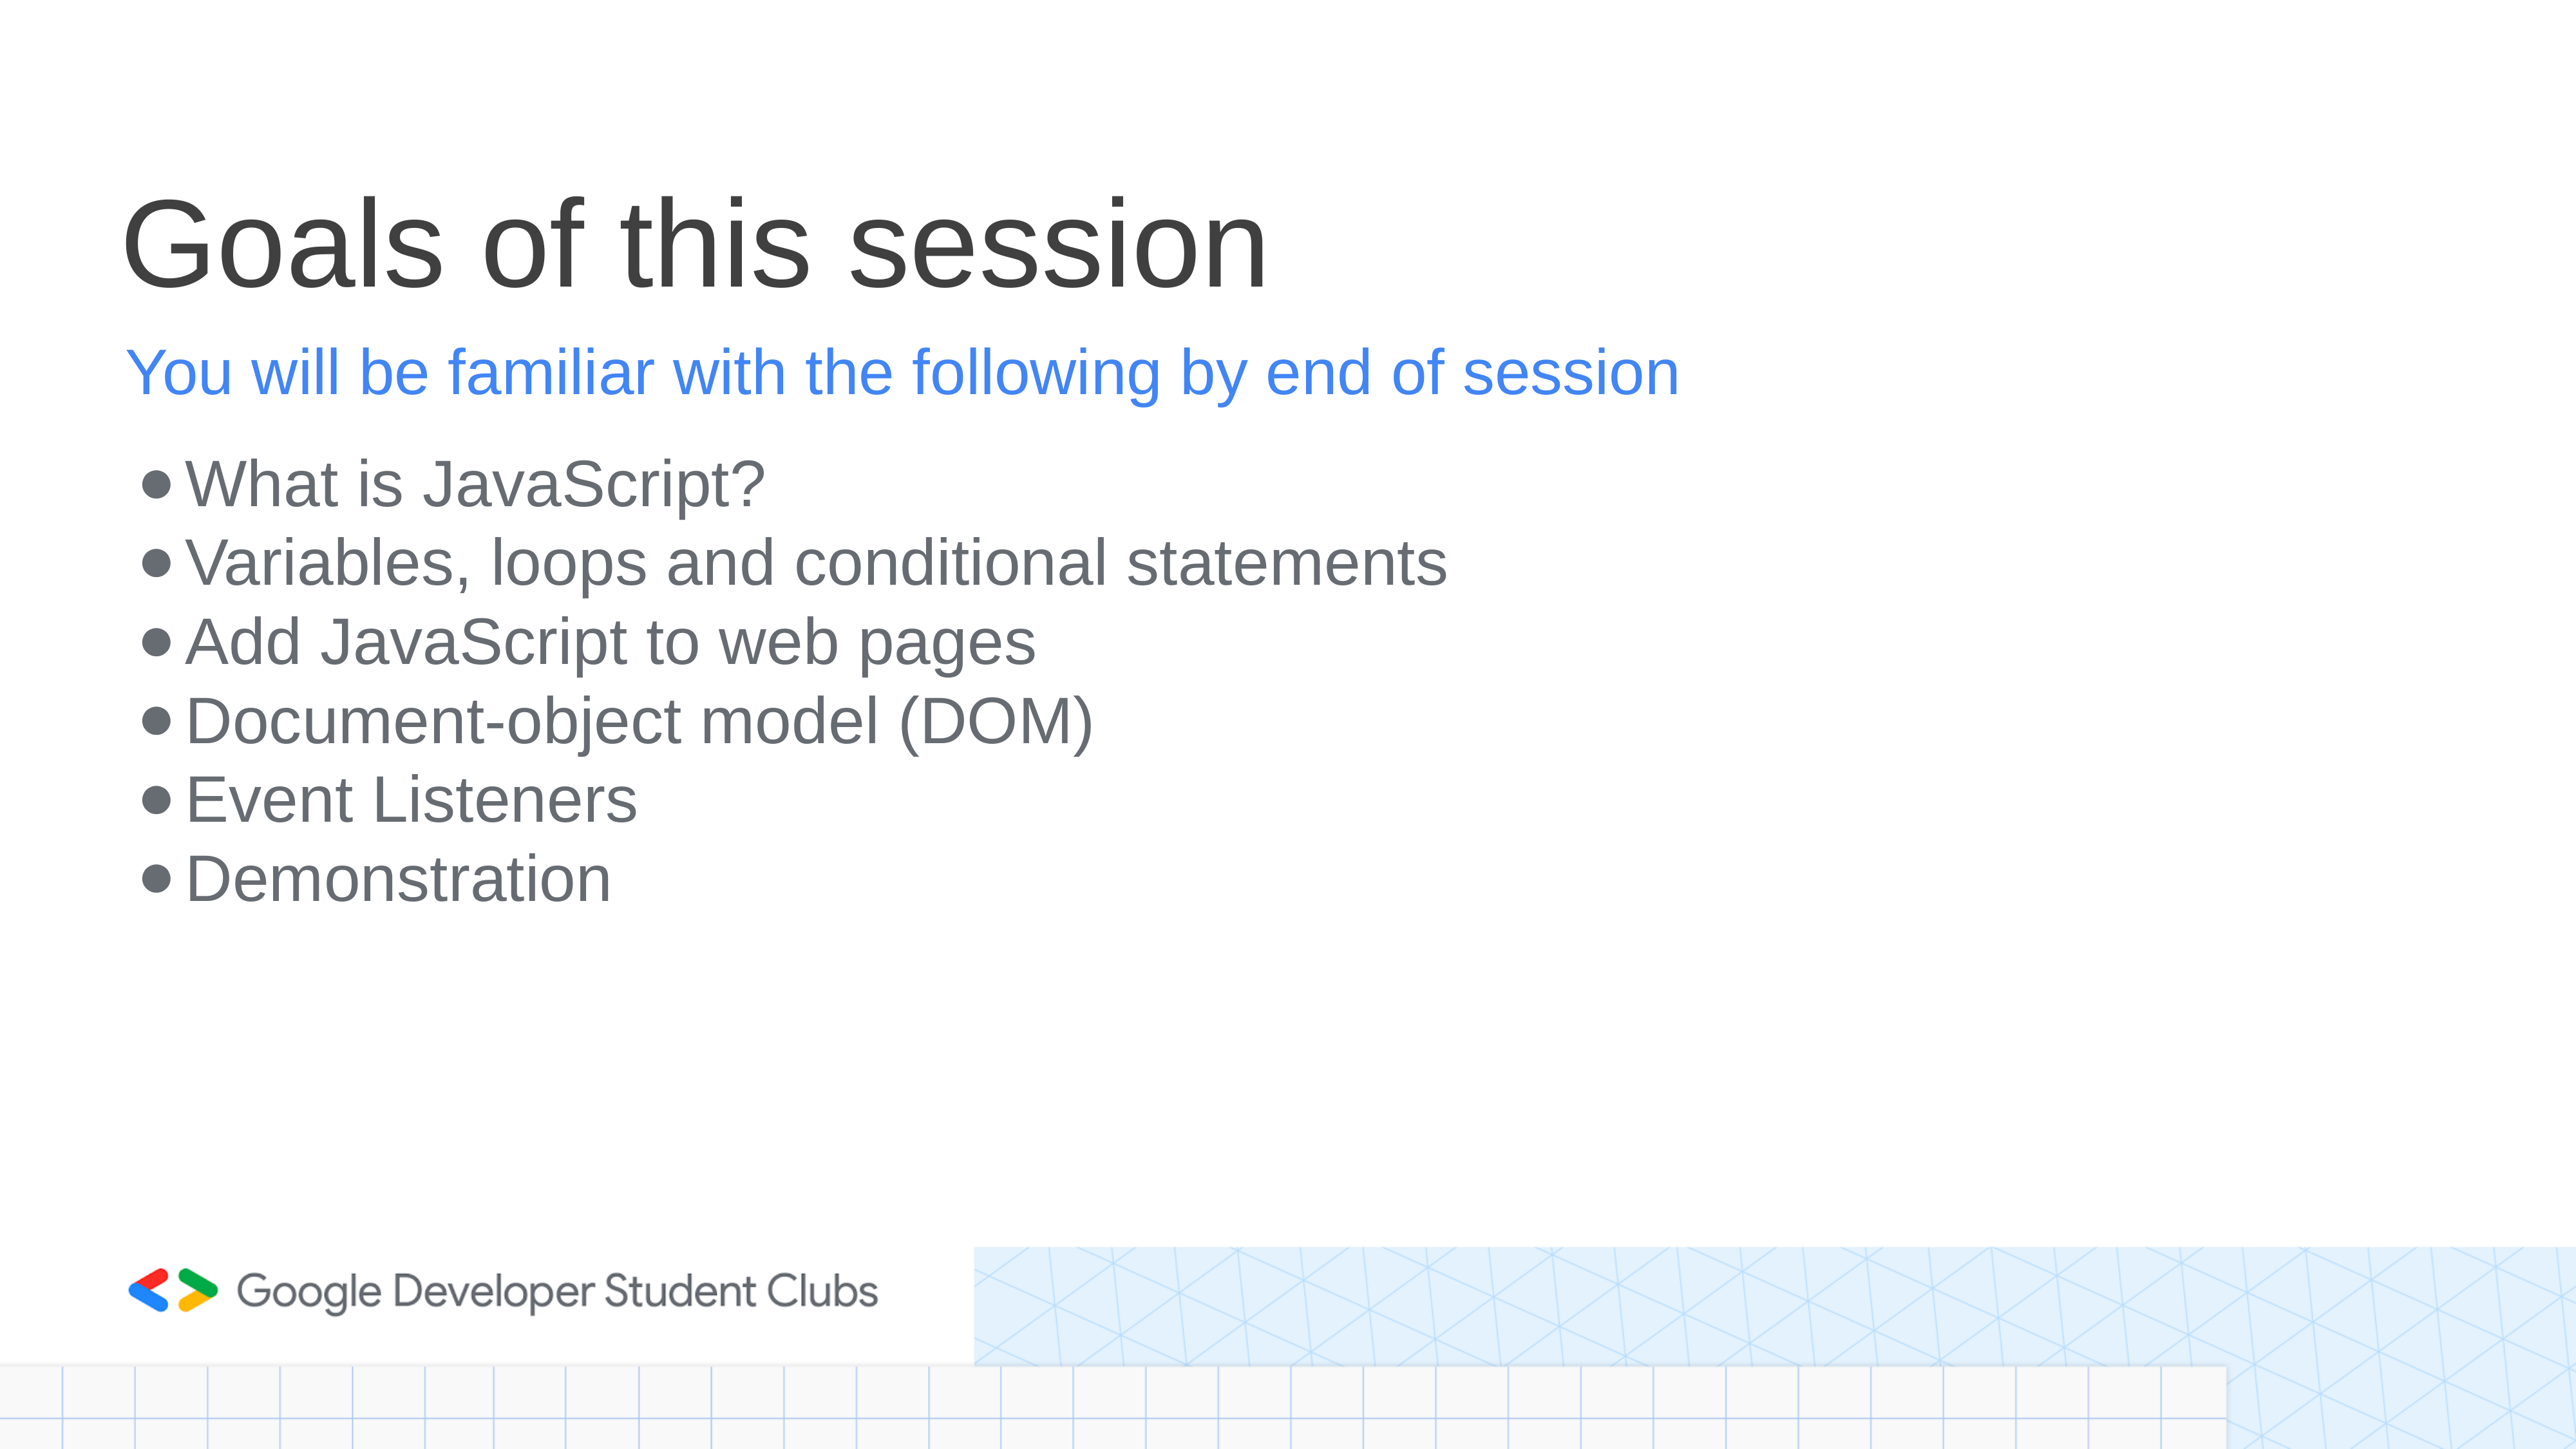

# Goals of this session
You will be familiar with the following by end of session
What is JavaScript?
Variables, loops and conditional statements
Add JavaScript to web pages
Document-object model (DOM)
Event Listeners
Demonstration